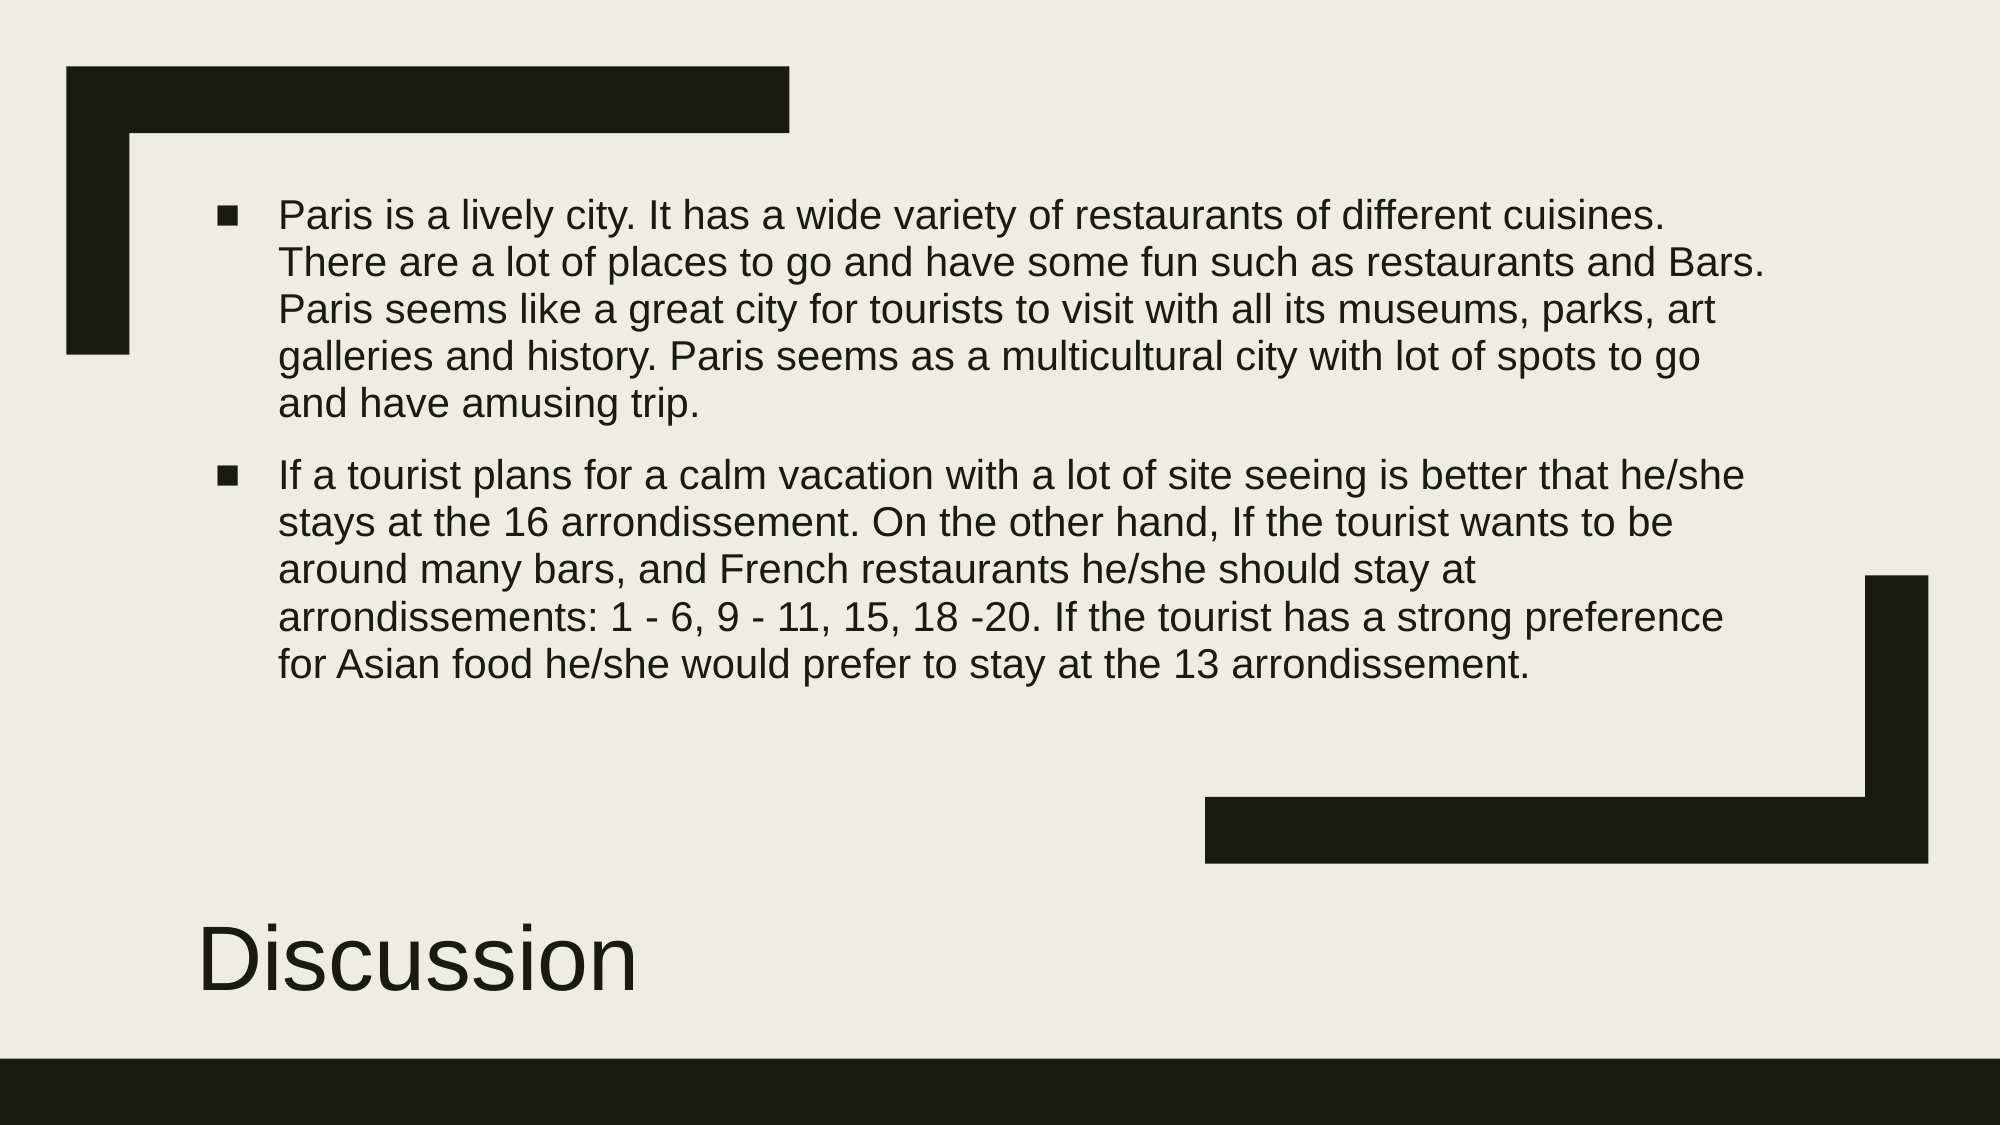

Paris is a lively city. It has a wide variety of restaurants of different cuisines. There are a lot of places to go and have some fun such as restaurants and Bars. Paris seems like a great city for tourists to visit with all its museums, parks, art galleries and history. Paris seems as a multicultural city with lot of spots to go and have amusing trip.
If a tourist plans for a calm vacation with a lot of site seeing is better that he/she stays at the 16 arrondissement. On the other hand, If the tourist wants to be around many bars, and French restaurants he/she should stay at arrondissements: 1 - 6, 9 - 11, 15, 18 -20. If the tourist has a strong preference for Asian food he/she would prefer to stay at the 13 arrondissement.

# Discussion